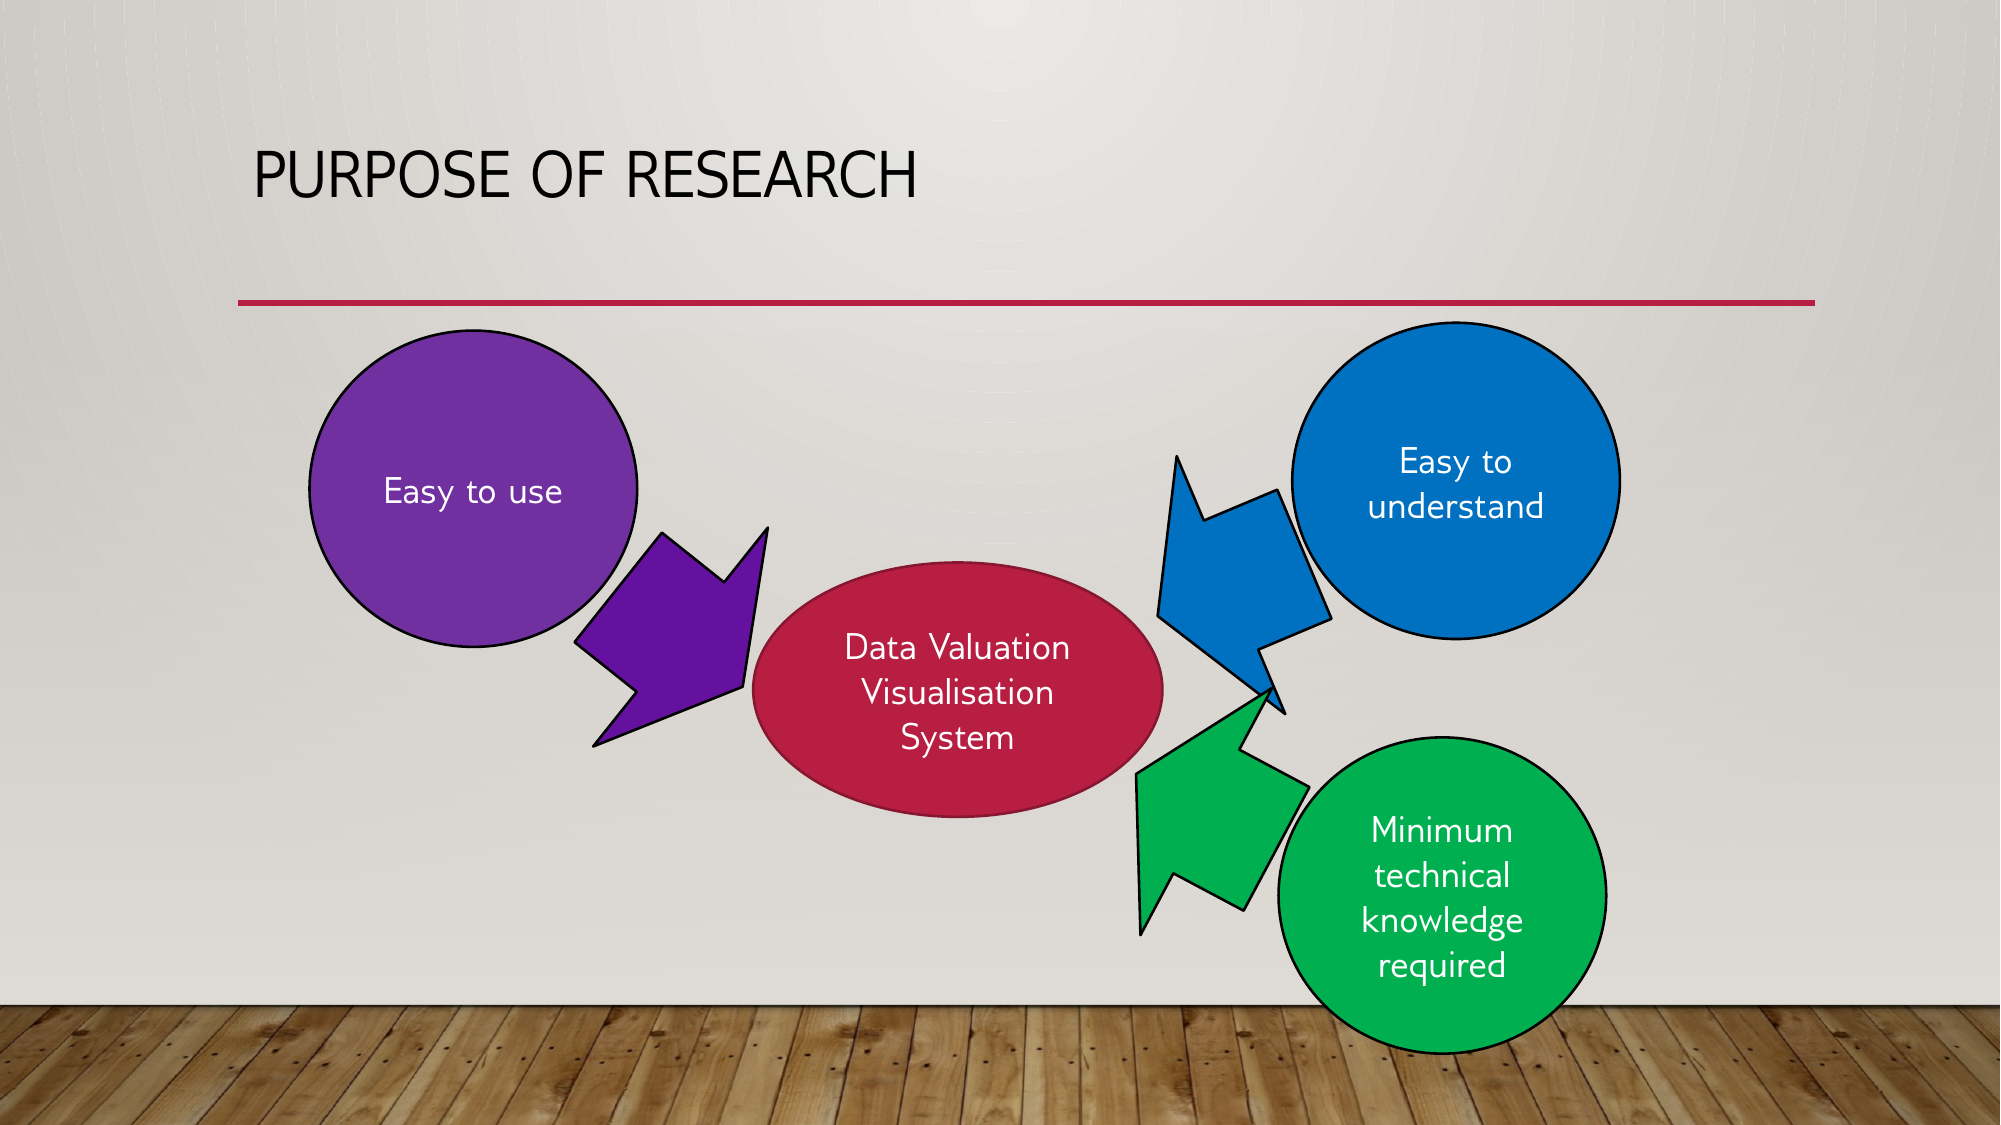

# Purpose of Research
Easy to understand

Easy to use

Data Valuation
Visualisation
System

Minimum technical knowledge required